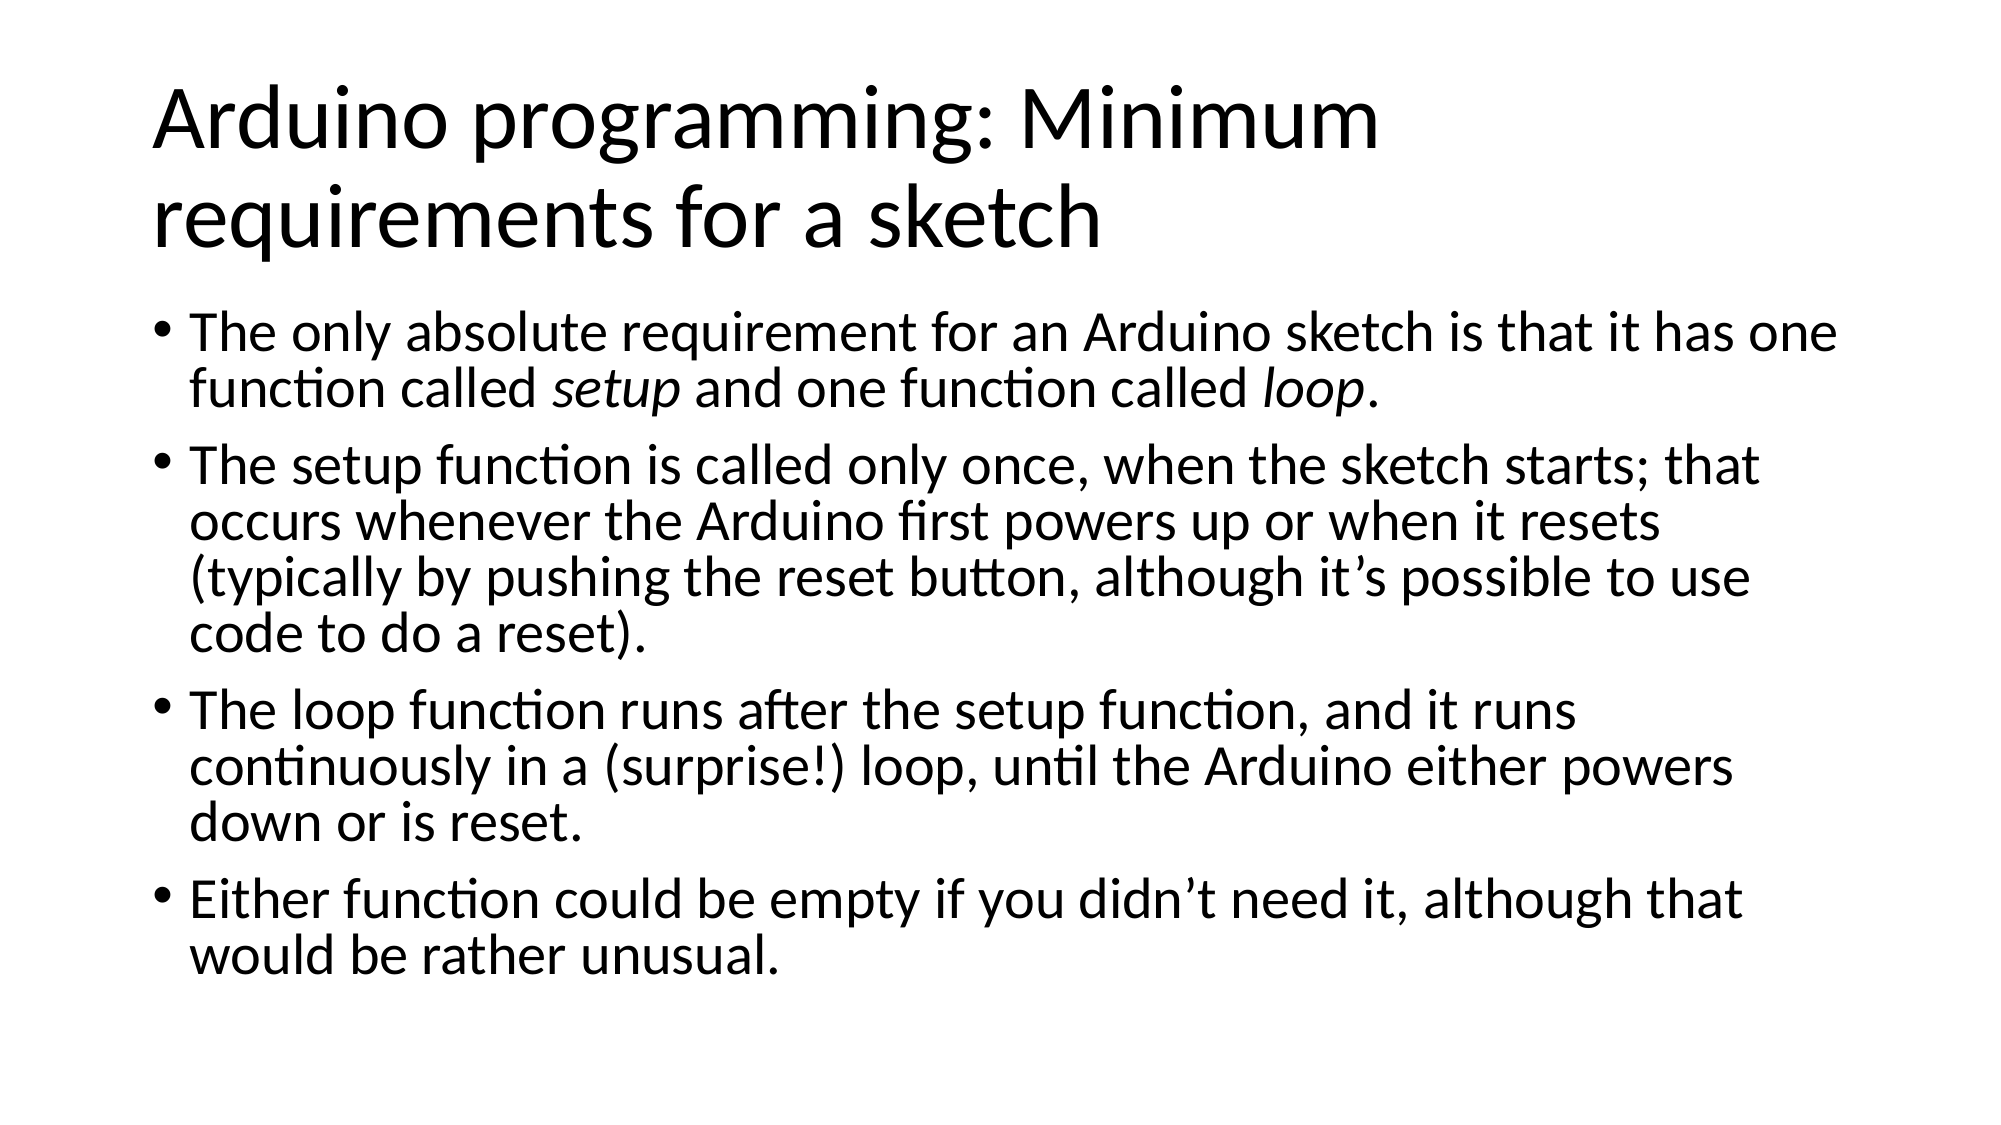

# Arduino programming: Minimum requirements for a sketch
The only absolute requirement for an Arduino sketch is that it has one function called setup and one function called loop.
The setup function is called only once, when the sketch starts; that occurs whenever the Arduino first powers up or when it resets (typically by pushing the reset button, although it’s possible to use code to do a reset).
The loop function runs after the setup function, and it runs continuously in a (surprise!) loop, until the Arduino either powers down or is reset.
Either function could be empty if you didn’t need it, although that would be rather unusual.